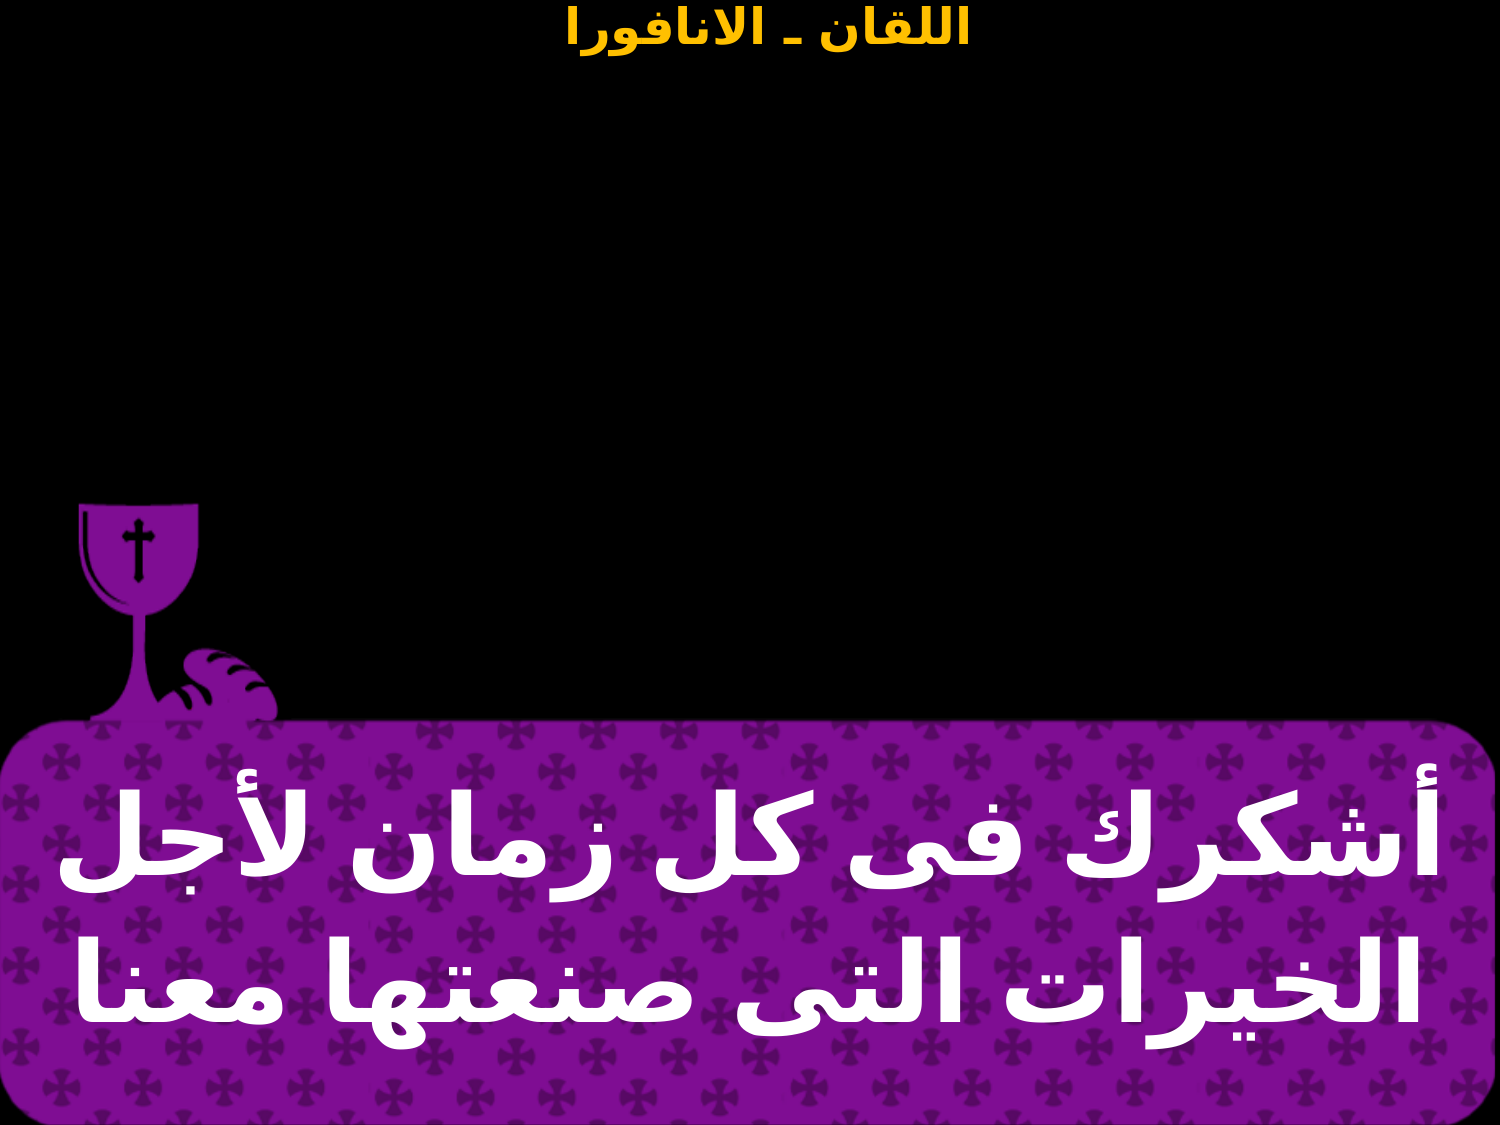

| أشكرك فى كل زمان لأجل الخيرات التى صنعتها معنا |
| --- |